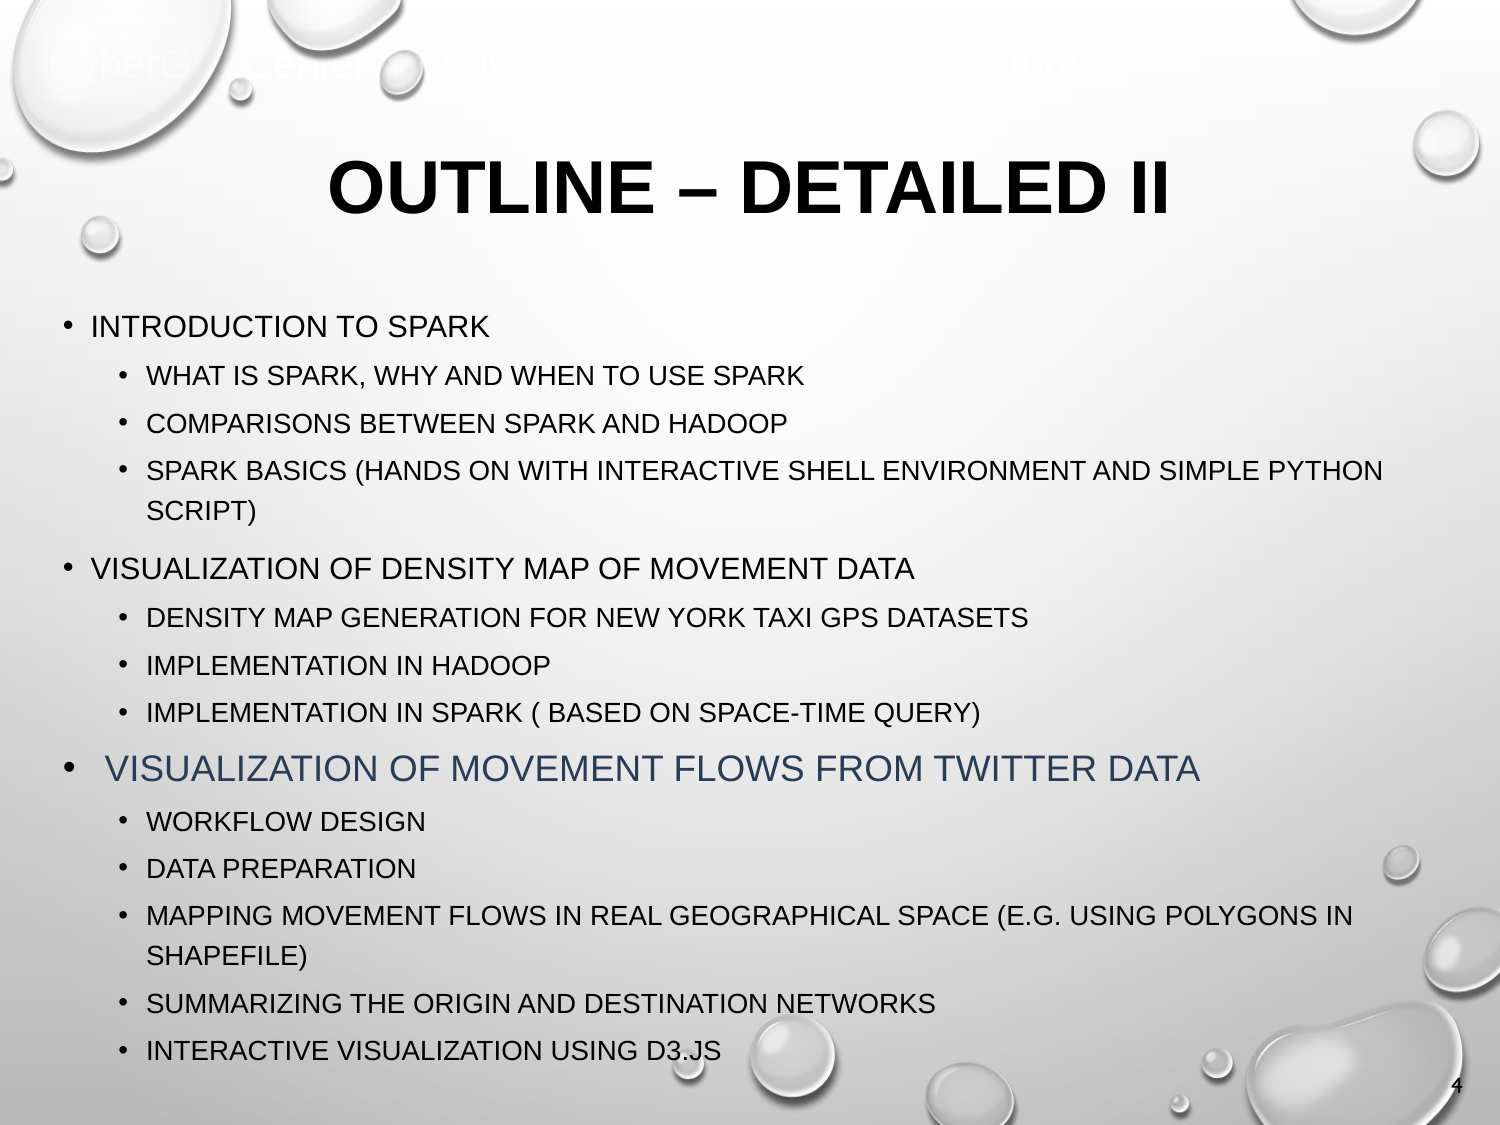

# Outline – detailed II
Introduction to Spark
What is Spark, why and when to use Spark
Comparisons between Spark and Hadoop
Spark basics (Hands on with interactive shell environment and simple Python script)
Visualization of density map of movement data
Density map generation for New York taxi GPS datasets
Implementation in Hadoop
Implementation in Spark ( based on space-time query)
Visualization of movement flows from Twitter data
Workflow design
Data preparation
Mapping movement flows in real geographical space (e.g. using polygons in shapefile)
Summarizing the origin and destination networks
Interactive visualization using D3.js

4